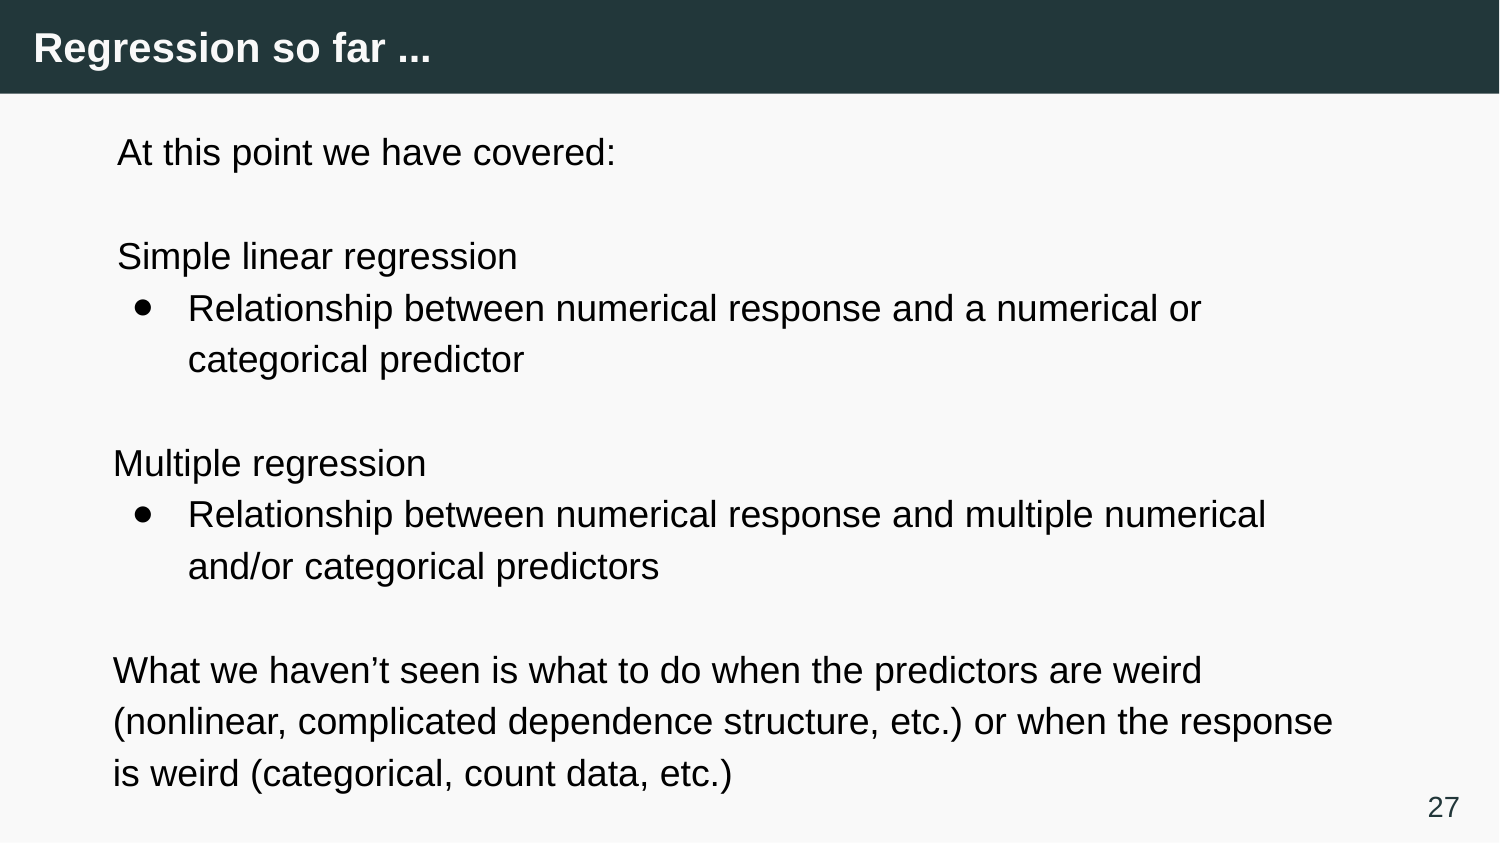

# Regression so far ...

At this point we have covered:

Simple linear regression
Relationship between numerical response and a numerical or categorical predictor

Multiple regression
Relationship between numerical response and multiple numerical and/or categorical predictors

What we haven’t seen is what to do when the predictors are weird (nonlinear, complicated dependence structure, etc.) or when the response is weird (categorical, count data, etc.)
27